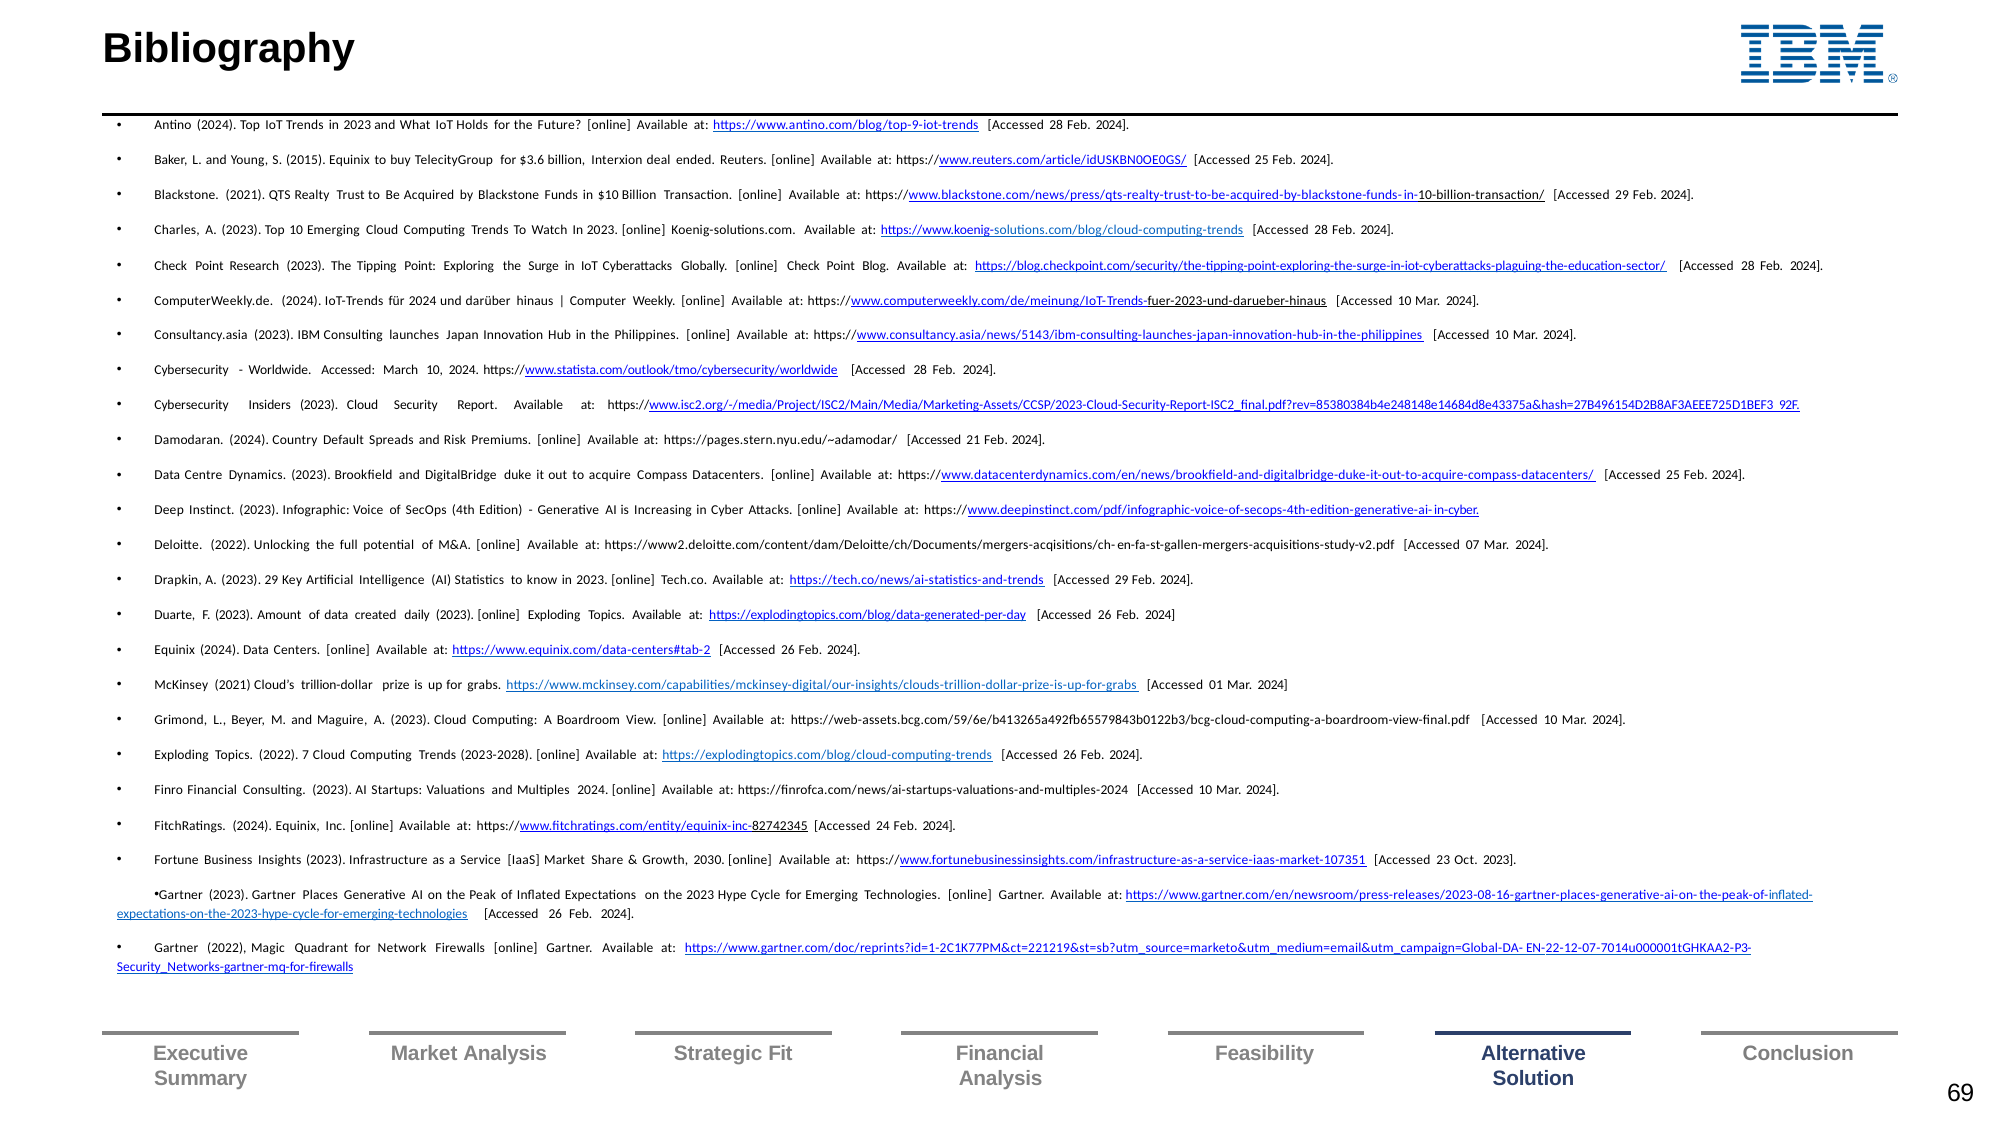

# Bibliography
Antino (2024). Top IoT Trends in 2023 and What IoT Holds for the Future? [online] Available at: https://www.antino.com/blog/top-9-iot-trends [Accessed 28 Feb. 2024].

Baker, L. and Young, S. (2015). Equinix to buy TelecityGroup for $3.6 billion, Interxion deal ended. Reuters. [online] Available at: https://www.reuters.com/article/idUSKBN0OE0GS/ [Accessed 25 Feb. 2024].

Blackstone. (2021). QTS Realty Trust to Be Acquired by Blackstone Funds in $10 Billion Transaction. [online] Available at: https://www.blackstone.com/news/press/qts-realty-trust-to-be-acquired-by-blackstone-funds-in-10-billion-transaction/ [Accessed 29 Feb. 2024].

Charles, A. (2023). Top 10 Emerging Cloud Computing Trends To Watch In 2023. [online] Koenig-solutions.com. Available at: https://www.koenig-solutions.com/blog/cloud-computing-trends [Accessed 28 Feb. 2024].

Check Point Research (2023). The Tipping Point: Exploring the Surge in IoT Cyberattacks Globally. [online] Check Point Blog. Available at: https://blog.checkpoint.com/security/the-tipping-point-exploring-the-surge-in-iot-cyberattacks-plaguing-the-education-sector/ [Accessed 28 Feb. 2024].

ComputerWeekly.de. (2024). IoT-Trends für 2024 und darüber hinaus | Computer Weekly. [online] Available at: https://www.computerweekly.com/de/meinung/IoT-Trends-fuer-2023-und-darueber-hinaus [Accessed 10 Mar. 2024].

Consultancy.asia (2023). IBM Consulting launches Japan Innovation Hub in the Philippines. [online] Available at: https://www.consultancy.asia/news/5143/ibm-consulting-launches-japan-innovation-hub-in-the-philippines [Accessed 10 Mar. 2024].

Cybersecurity - Worldwide. Accessed: March 10, 2024. https://www.statista.com/outlook/tmo/cybersecurity/worldwide [Accessed 28 Feb. 2024].

Cybersecurity  Insiders (2023). Cloud  Security  Report.  Available  at: https://www.isc2.org/-/media/Project/ISC2/Main/Media/Marketing-Assets/CCSP/2023-Cloud-Security-Report-ISC2_final.pdf?rev=85380384b4e248148e14684d8e43375a&hash=27B496154D2B8AF3AEEE725D1BEF3 92F.

Damodaran. (2024). Country Default Spreads and Risk Premiums. [online] Available at: https://pages.stern.nyu.edu/~adamodar/ [Accessed 21 Feb. 2024].

Data Centre Dynamics. (2023). Brookfield and DigitalBridge duke it out to acquire Compass Datacenters. [online] Available at: https://www.datacenterdynamics.com/en/news/brookfield-and-digitalbridge-duke-it-out-to-acquire-compass-datacenters/ [Accessed 25 Feb. 2024].

Deep Instinct. (2023). Infographic: Voice of SecOps (4th Edition) - Generative AI is Increasing in Cyber Attacks. [online] Available at: https://www.deepinstinct.com/pdf/infographic-voice-of-secops-4th-edition-generative-ai-in-cyber.

Deloitte. (2022). Unlocking the full potential of M&A. [online] Available at: https://www2.deloitte.com/content/dam/Deloitte/ch/Documents/mergers-acqisitions/ch-en-fa-st-gallen-mergers-acquisitions-study-v2.pdf [Accessed 07 Mar. 2024].

Drapkin, A. (2023). 29 Key Artificial Intelligence (AI) Statistics to know in 2023. [online] Tech.co. Available at: https://tech.co/news/ai-statistics-and-trends [Accessed 29 Feb. 2024].

Duarte, F. (2023). Amount of data created daily (2023). [online] Exploding Topics. Available at: https://explodingtopics.com/blog/data-generated-per-day [Accessed 26 Feb. 2024]

Equinix (2024). Data Centers. [online] Available at: https://www.equinix.com/data-centers#tab-2 [Accessed 26 Feb. 2024].

McKinsey (2021) Cloud’s trillion-dollar prize is up for grabs. https://www.mckinsey.com/capabilities/mckinsey-digital/our-insights/clouds-trillion-dollar-prize-is-up-for-grabs [Accessed 01 Mar. 2024]

Grimond, L., Beyer, M. and Maguire, A. (2023). Cloud Computing: A Boardroom View. [online] Available at: https://web-assets.bcg.com/59/6e/b413265a492fb65579843b0122b3/bcg-cloud-computing-a-boardroom-view-final.pdf [Accessed 10 Mar. 2024].

Exploding Topics. (2022). 7 Cloud Computing Trends (2023-2028). [online] Available at: https://explodingtopics.com/blog/cloud-computing-trends [Accessed 26 Feb. 2024].

Finro Financial Consulting. (2023). AI Startups: Valuations and Multiples 2024. [online] Available at: https://finrofca.com/news/ai-startups-valuations-and-multiples-2024 [Accessed 10 Mar. 2024].

FitchRatings. (2024). Equinix, Inc. [online] Available at: https://www.fitchratings.com/entity/equinix-inc-82742345 [Accessed 24 Feb. 2024].

Fortune Business Insights (2023). Infrastructure as a Service [IaaS] Market Share & Growth, 2030. [online] Available at: https://www.fortunebusinessinsights.com/infrastructure-as-a-service-iaas-market-107351 [Accessed 23 Oct. 2023].

Gartner (2023). Gartner Places Generative AI on the Peak of Inflated Expectations on the 2023 Hype Cycle for Emerging Technologies. [online] Gartner. Available at: https://www.gartner.com/en/newsroom/press-releases/2023-08-16-gartner-places-generative-ai-on-the-peak-of-inflated- expectations-on-the-2023-hype-cycle-for-emerging-technologies  [Accessed 26 Feb. 2024].

Gartner (2022), Magic Quadrant for Network Firewalls [online] Gartner. Available at: https://www.gartner.com/doc/reprints?id=1-2C1K77PM&ct=221219&st=sb?utm_source=marketo&utm_medium=email&utm_campaign=Global-DA-EN-22-12-07-7014u000001tGHKAA2-P3-
Security_Networks-gartner-mq-for-firewalls

Source:
| Executive |  | Market Analysis |  | Strategic Fit |  | Financial |  | Feasibility |  | Alternative |  | Conclusion |
| --- | --- | --- | --- | --- | --- | --- | --- | --- | --- | --- | --- | --- |
| Summary |  |  |  |  |  | Analysis |  |  |  | Solution |  |  |
69